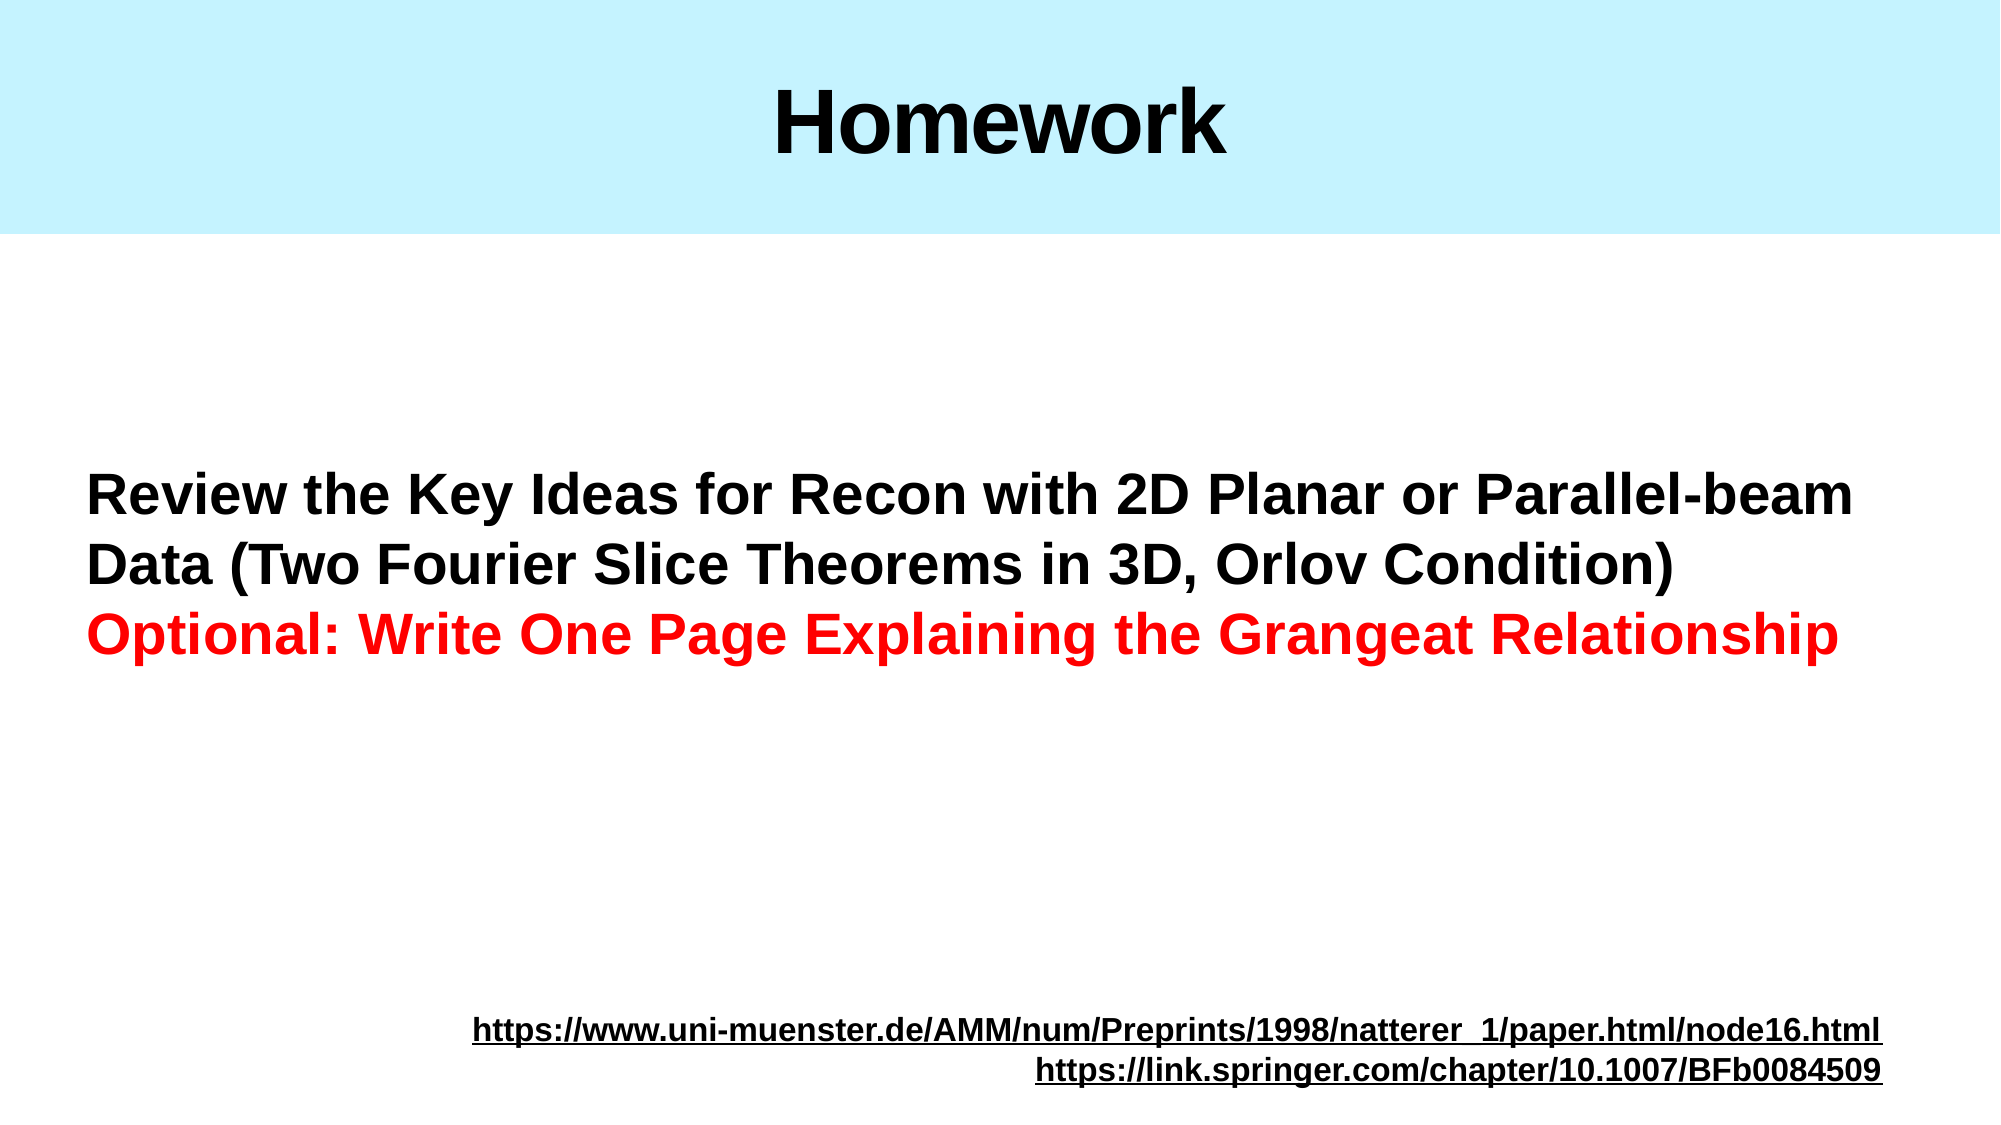

# Homework
Review the Key Ideas for Recon with 2D Planar or Parallel-beam Data (Two Fourier Slice Theorems in 3D, Orlov Condition)
Optional: Write One Page Explaining the Grangeat Relationship
https://www.uni-muenster.de/AMM/num/Preprints/1998/natterer_1/paper.html/node16.html
https://link.springer.com/chapter/10.1007/BFb0084509